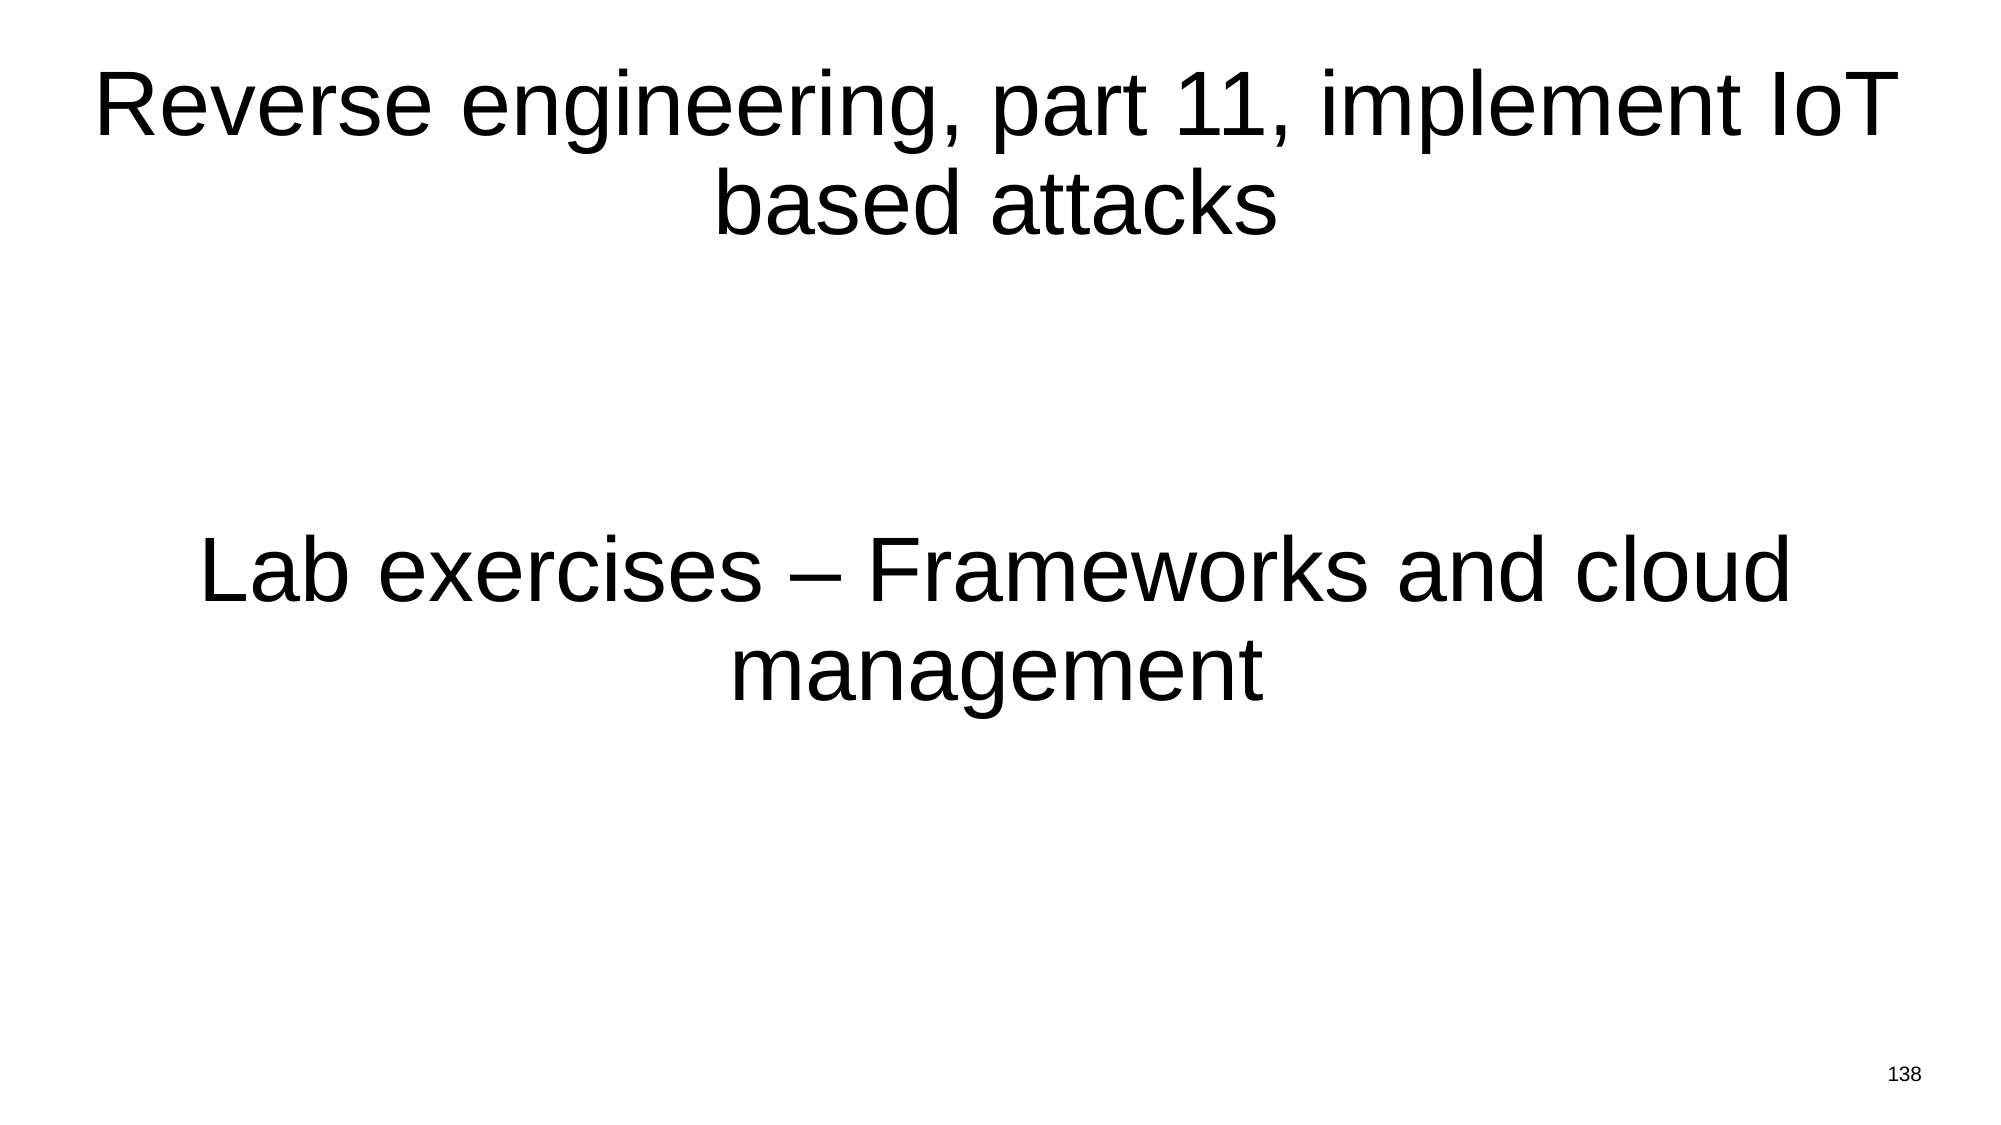

# Reverse engineering, part 11, implement IoT based attacks
Lab exercises – Frameworks and cloud management

138